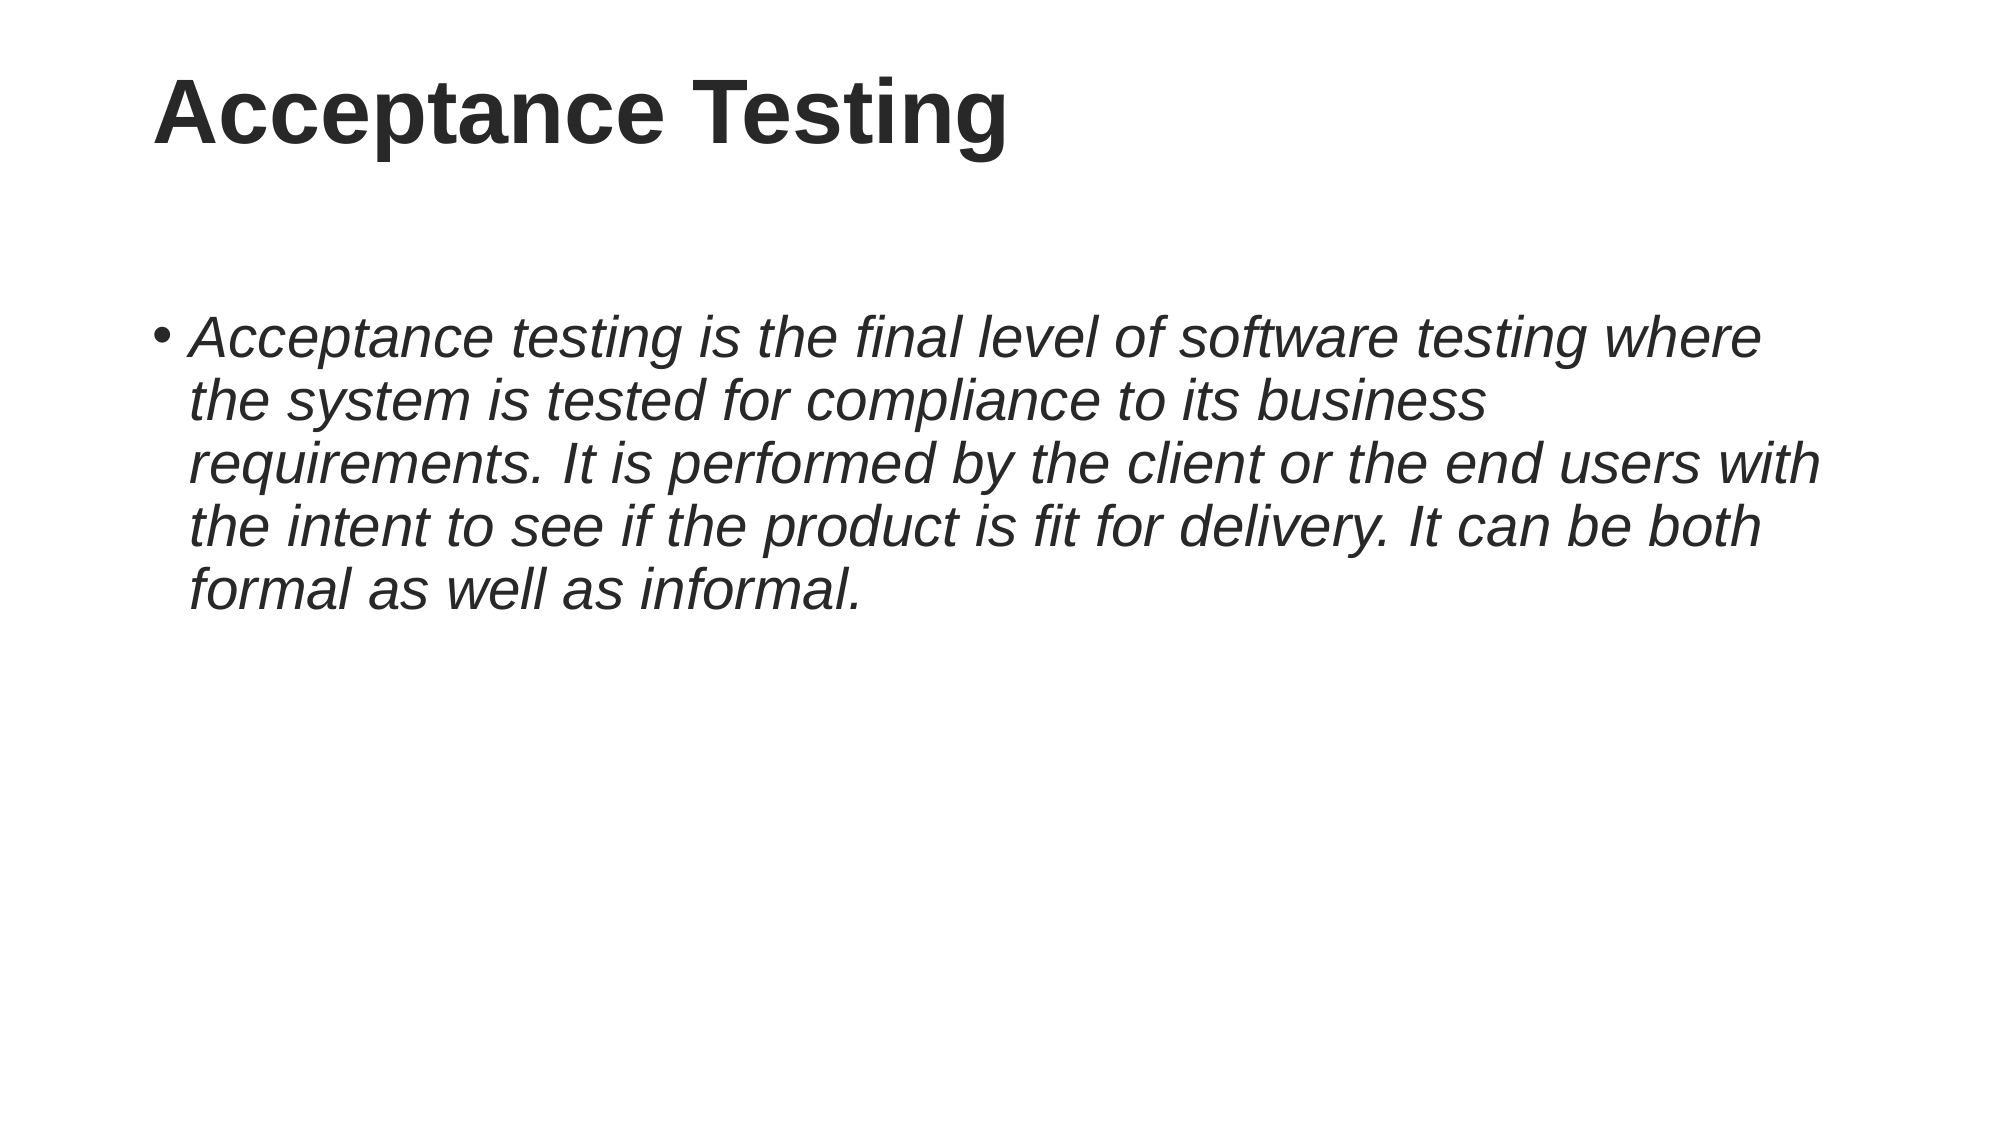

# Acceptance Testing
Acceptance testing is the final level of software testing where the system is tested for compliance to its business requirements. It is performed by the client or the end users with the intent to see if the product is fit for delivery. It can be both formal as well as informal.